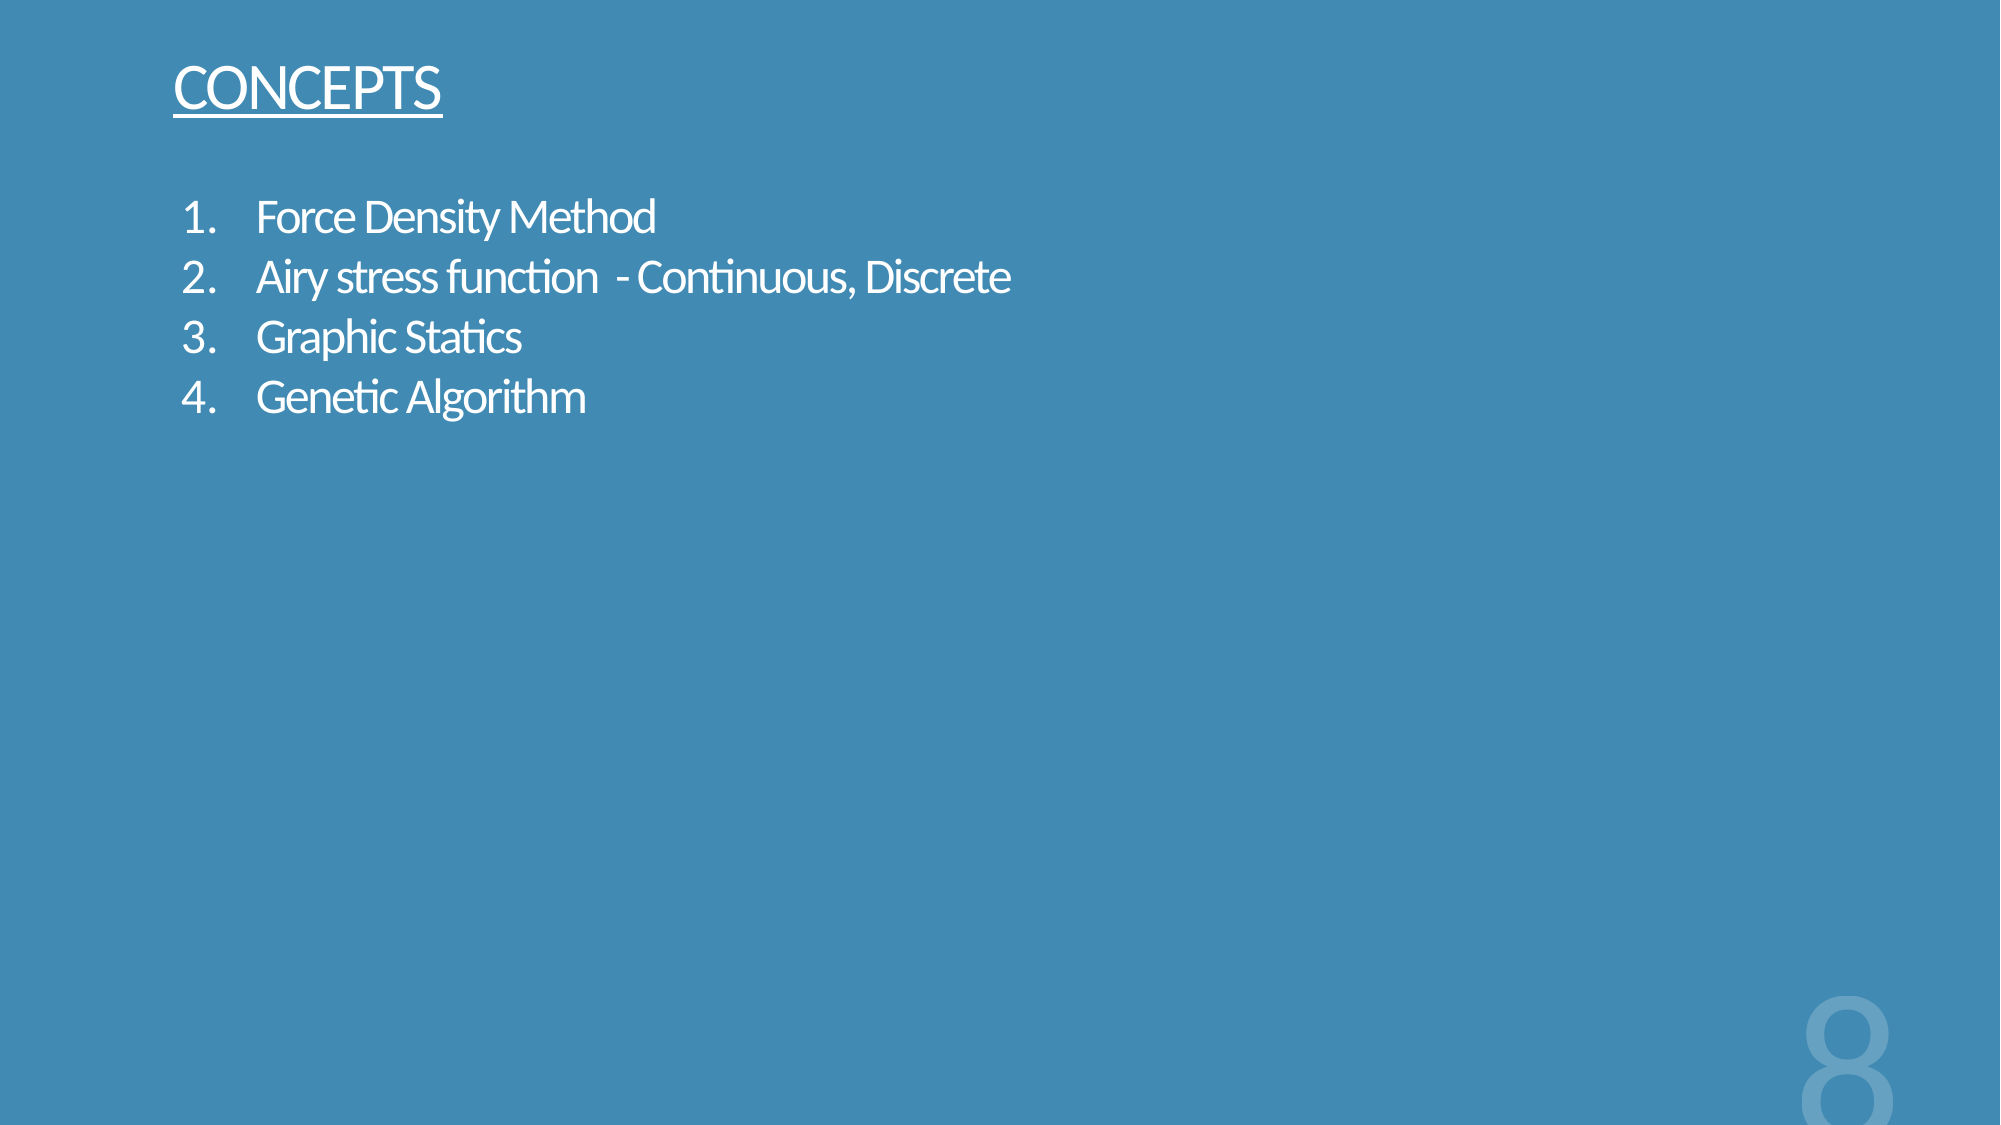

# CONCEPTS
Force Density Method
Airy stress function  - Continuous, Discrete
Graphic Statics
Genetic Algorithm

8